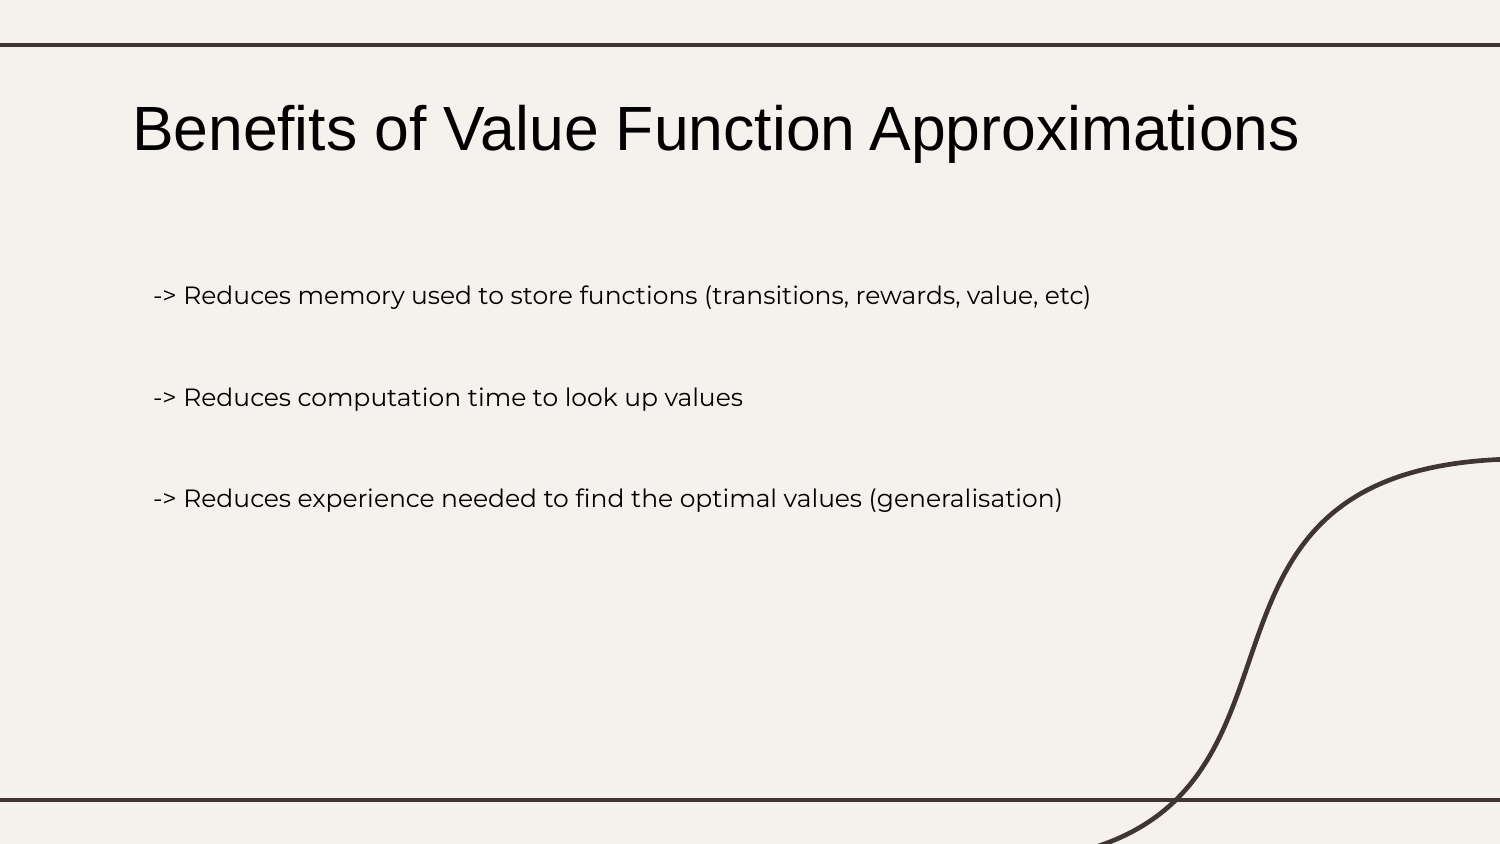

# Benefits of Value Function Approximations
-> Reduces memory used to store functions (transitions, rewards, value, etc)

-> Reduces computation time to look up values

-> Reduces experience needed to find the optimal values (generalisation)